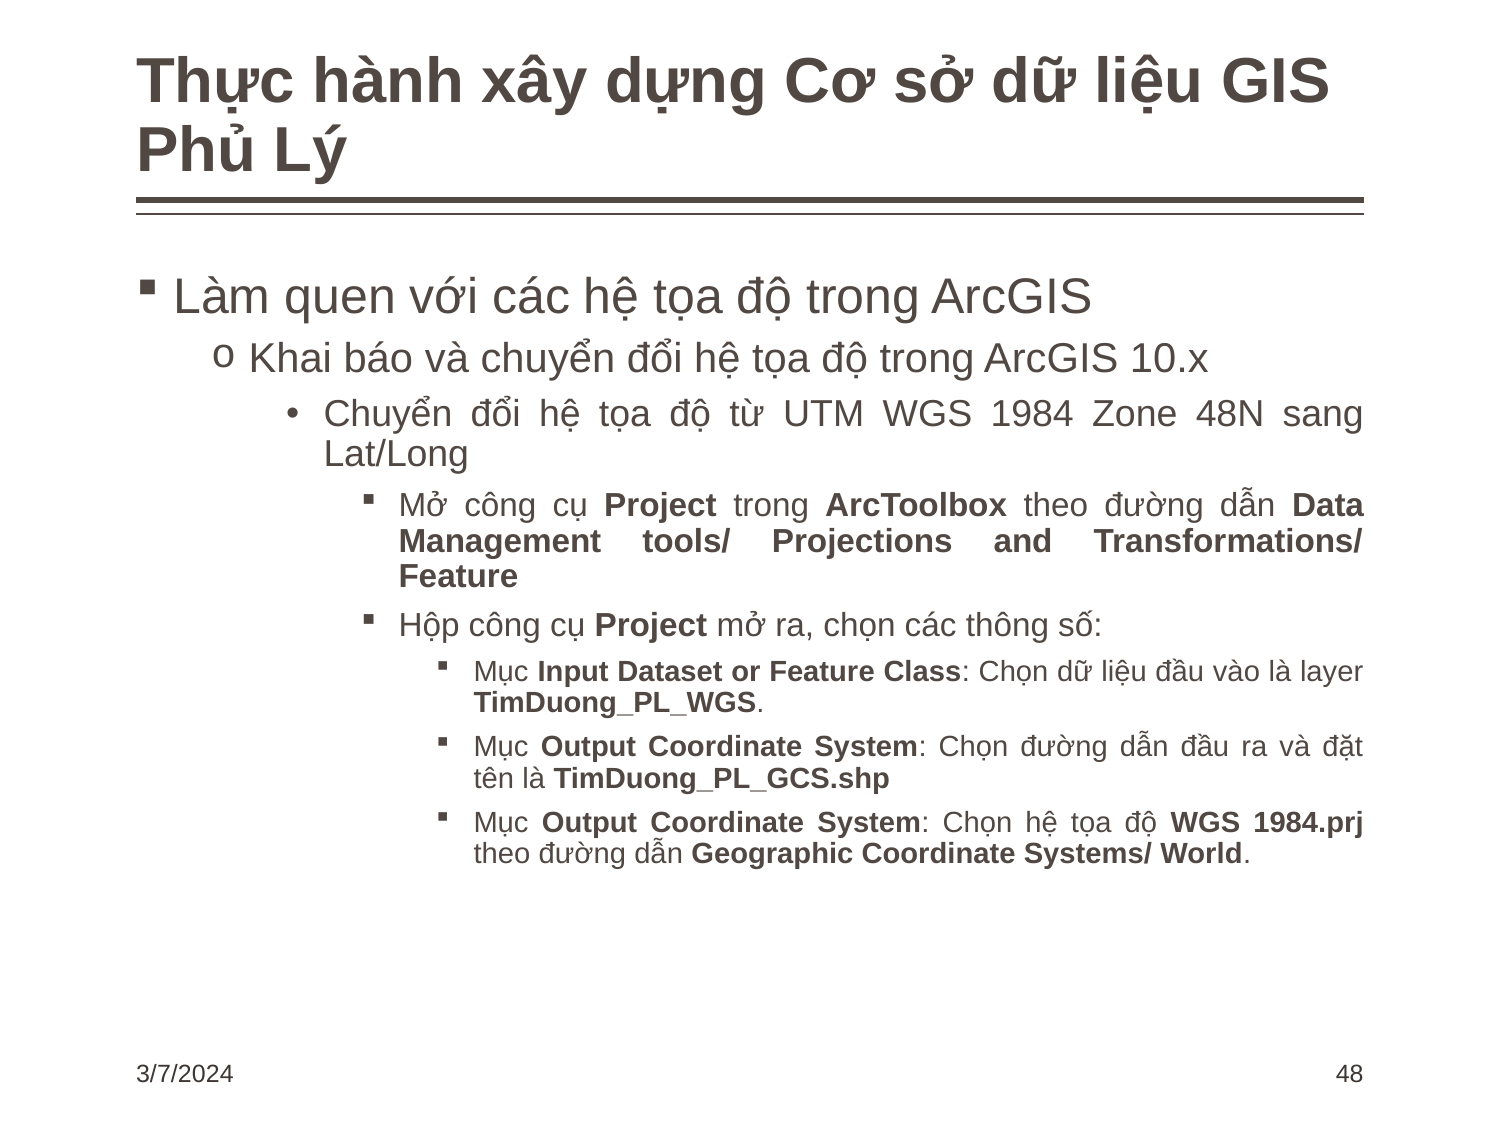

# Thực hành xây dựng Cơ sở dữ liệu GIS Phủ Lý
Làm quen với các hệ tọa độ trong ArcGIS
Khai báo và chuyển đổi hệ tọa độ trong ArcGIS 10.x
Chuyển đổi hệ tọa độ từ UTM WGS 1984 Zone 48N sang Lat/Long
Mở công cụ Project trong ArcToolbox theo đường dẫn Data Management tools/ Projections and Transformations/ Feature
Hộp công cụ Project mở ra, chọn các thông số:
Mục Input Dataset or Feature Class: Chọn dữ liệu đầu vào là layer TimDuong_PL_WGS.
Mục Output Coordinate System: Chọn đường dẫn đầu ra và đặt tên là TimDuong_PL_GCS.shp
Mục Output Coordinate System: Chọn hệ tọa độ WGS 1984.prj theo đường dẫn Geographic Coordinate Systems/ World.
3/7/2024
48